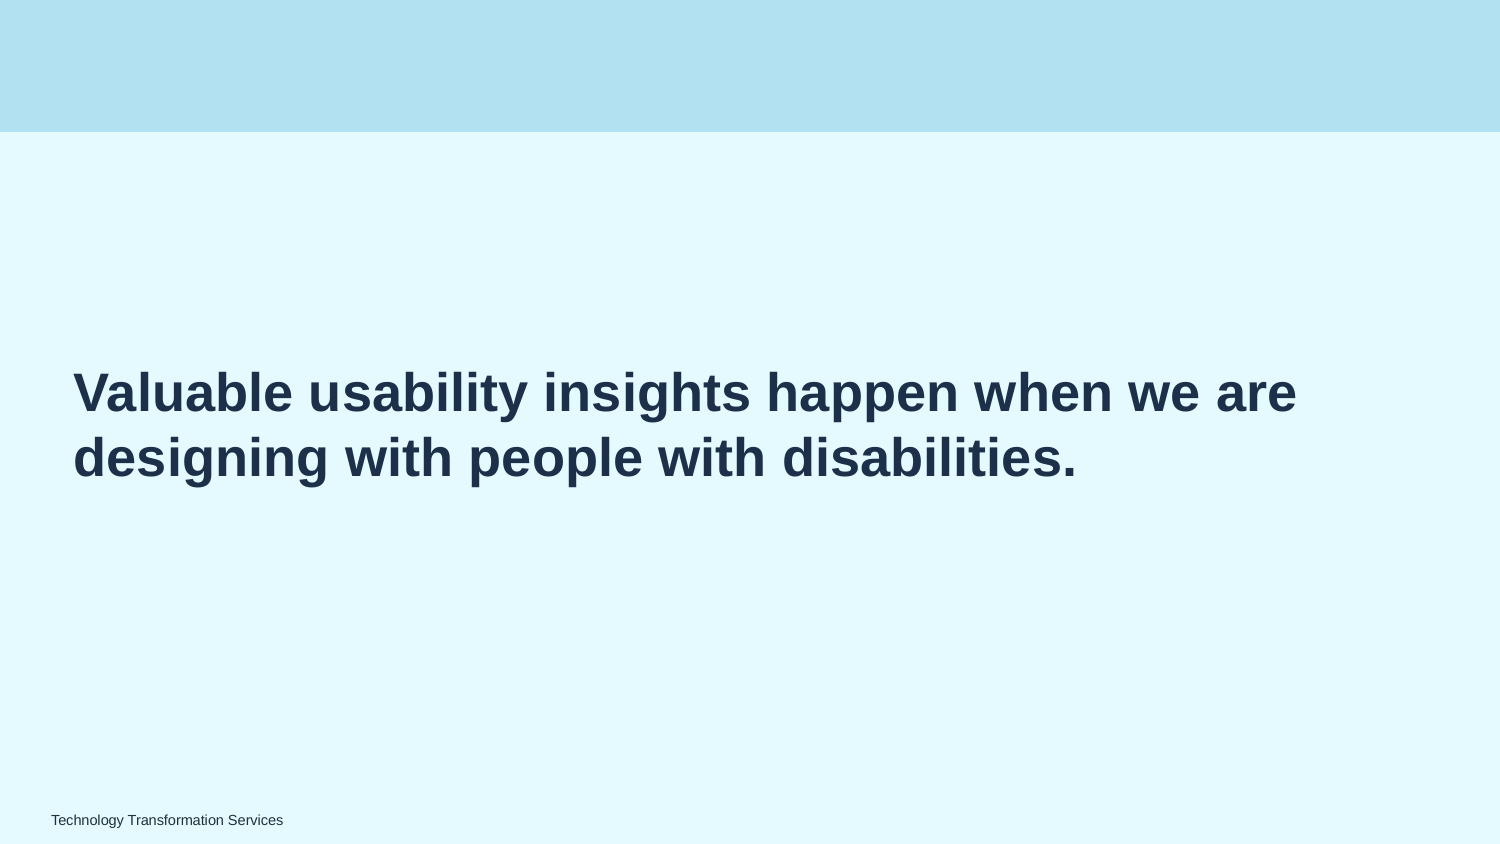

# Valuable usability insights happen when we are designing with people with disabilities.